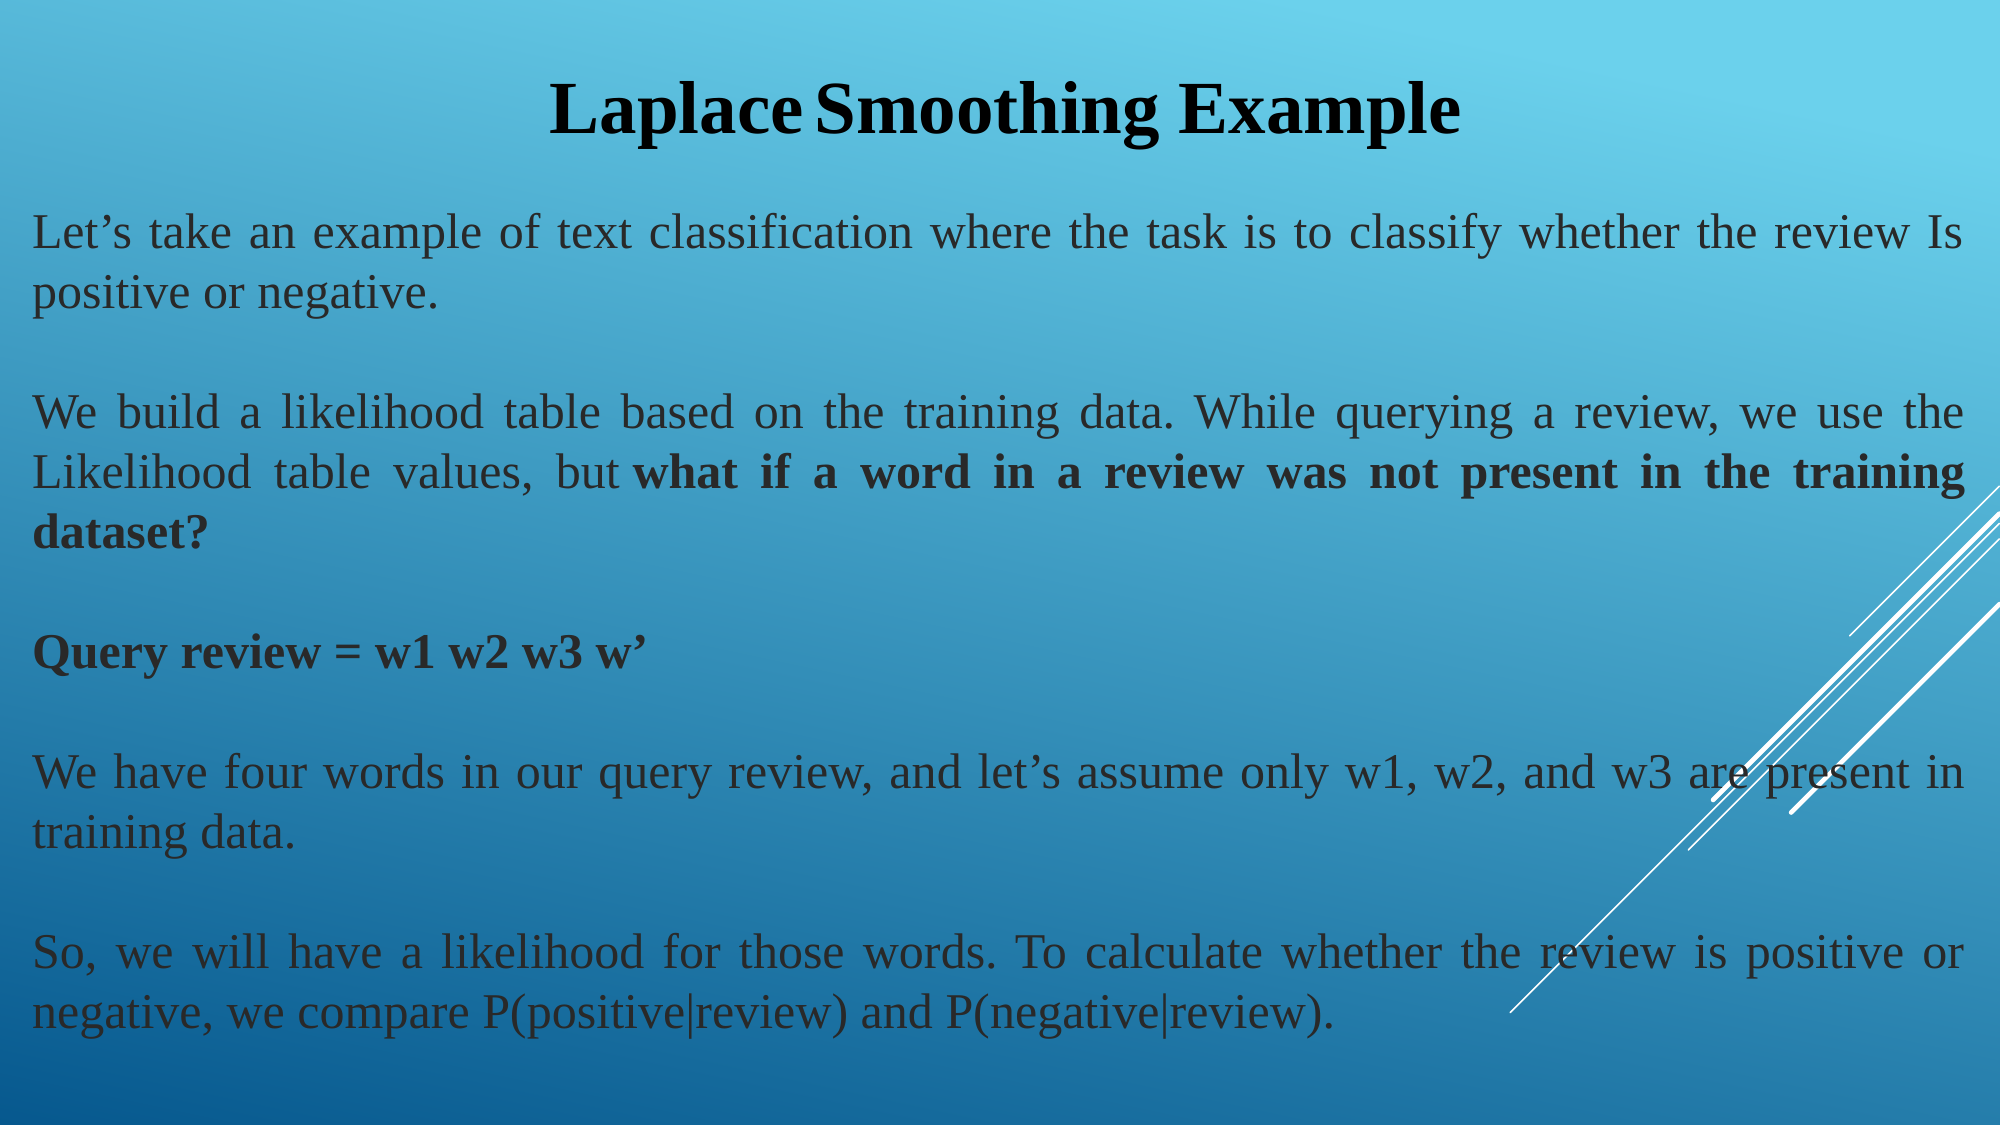

Laplace Smoothing Example
Let’s take an example of text classification where the task is to classify whether the review Is positive or negative.

We build a likelihood table based on the training data. While querying a review, we use the Likelihood table values, but what if a word in a review was not present in the training dataset?

Query review = w1 w2 w3 w’

We have four words in our query review, and let’s assume only w1, w2, and w3 are present in training data.

So, we will have a likelihood for those words. To calculate whether the review is positive or negative, we compare P(positive|review) and P(negative|review).